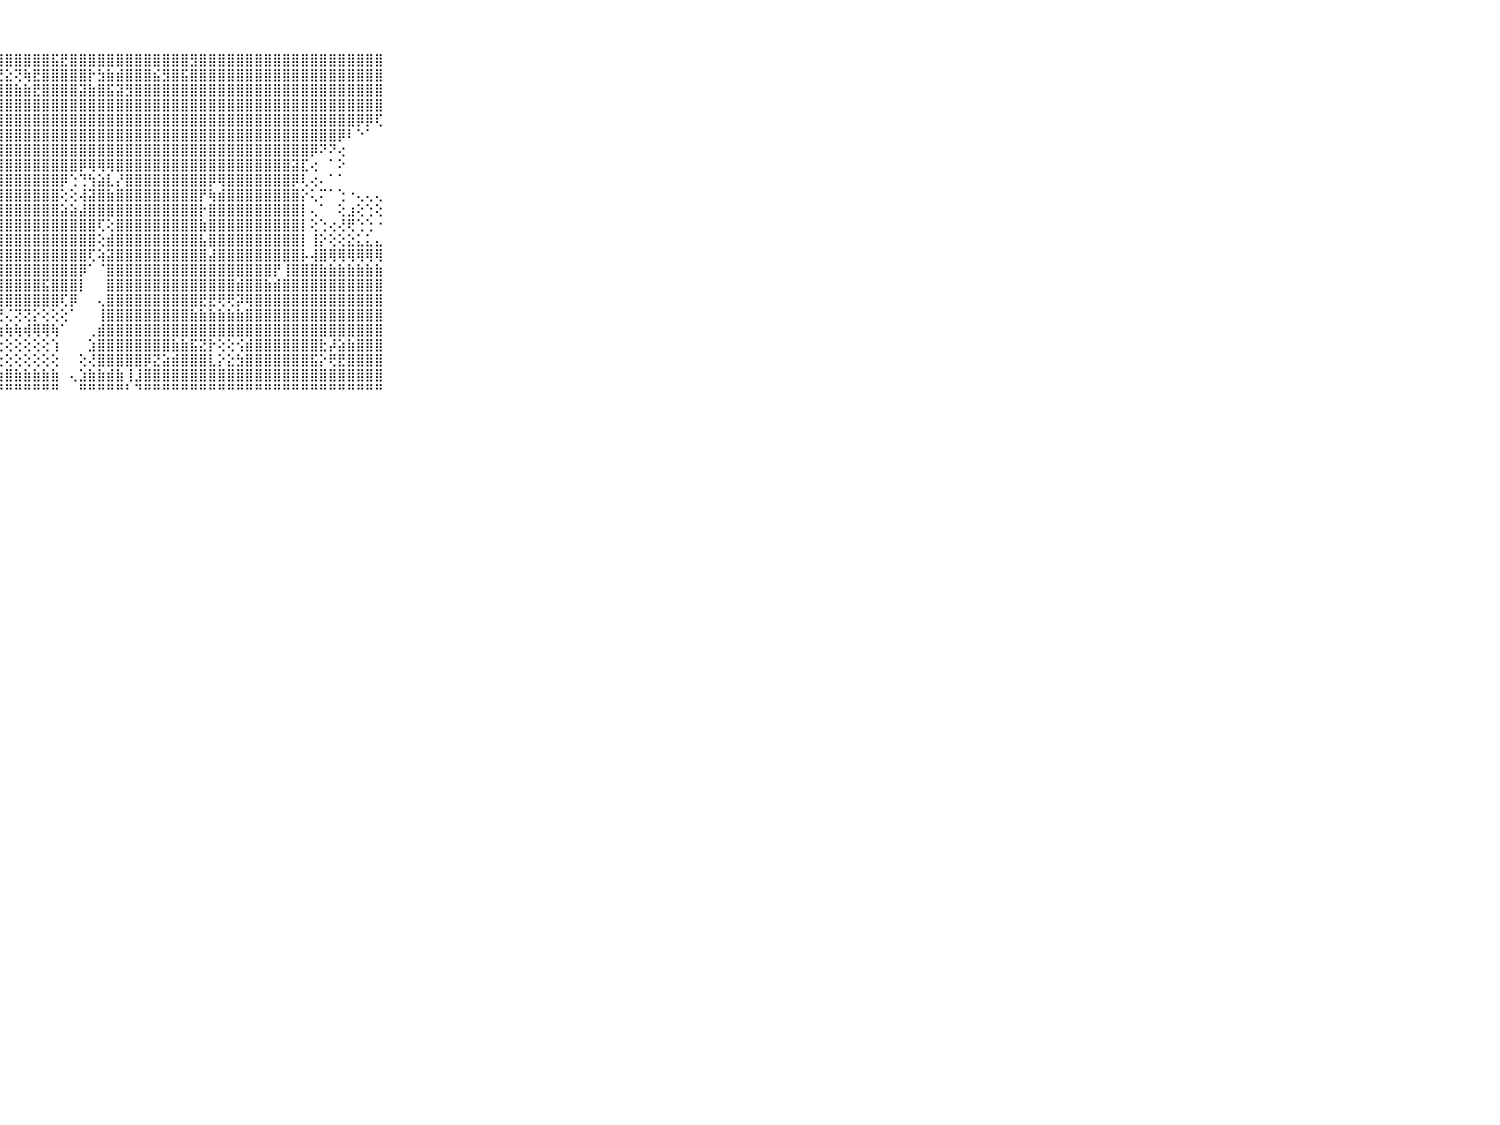

⠀⠀⠀⠀⠀⠀⠀⠀⠀⠀⠀⢺⣷⣜⢿⣿⣽⣿⣾⣿⣿⣟⢿⣟⢿⣿⢾⣿⣿⣿⣿⣿⣿⣯⣟⣿⣿⣿⣿⣿⣿⣿⣿⣿⣿⣿⣿⣿⣻⣿⣿⣿⣿⣿⣿⣿⣿⣿⣿⣿⣿⣿⣿⣿⣿⣿⣿⣿⣿⠀⠀⠀⠀⠀⠀⠀⠀⠀⠀⠀⠀
⠀⠀⠀⠀⠀⠀⠀⠀⠀⠀⠀⡵⣷⣷⣿⣾⣺⢎⢝⣳⣾⣞⣧⣷⢽⣿⢏⣟⣕⢝⢷⣟⣿⣿⣿⣿⣿⡗⣳⣷⣾⣿⣿⣿⣮⣻⣿⣯⣿⣿⣿⣿⣿⣿⣿⣿⣿⣿⣿⣿⣿⣿⣿⣿⣿⣿⣿⣿⣿⠀⠀⠀⠀⠀⠀⠀⠀⠀⠀⠀⠀
⠀⠀⠀⠀⠀⠀⠀⠀⠀⠀⠀⢿⣿⣿⡿⣿⣿⣷⣾⣳⣿⣕⣣⢿⢿⣯⣾⣿⣿⣷⣷⣟⣿⣿⣿⣿⣽⣷⣿⣯⣽⣻⣿⣿⣿⣿⣿⣿⣿⣿⣿⣿⣿⣿⣿⣿⣿⣿⣿⣿⣿⣿⣿⣿⣿⣿⣿⣿⣿⠀⠀⠀⠀⠀⠀⠀⠀⠀⠀⠀⠀
⠀⠀⠀⠀⠀⠀⠀⠀⠀⠀⠀⣿⣿⣷⣷⣿⣮⣮⣹⣿⣿⣿⣿⣿⣿⣿⣿⣾⣿⣿⣿⣿⣿⣿⣿⣿⣿⣿⣿⣿⣿⣿⣿⣿⣿⣿⣿⣿⣿⣿⣿⣿⣿⣿⣿⣿⣿⣿⣿⣿⣿⣿⣿⣿⣿⣿⣿⣿⣿⠀⠀⠀⠀⠀⠀⠀⠀⠀⠀⠀⠀
⠀⠀⠀⠀⠀⠀⠀⠀⠀⠀⠀⣿⣿⣿⣿⣿⣿⣿⣿⣿⣿⣿⣿⣿⣿⣿⣿⣿⣿⣿⣿⣿⣿⣿⣿⣿⣿⣿⣿⣿⣿⣿⣿⣿⣿⣿⣿⣿⣿⣿⣿⣿⣿⣿⣿⣿⣿⣿⣿⣿⣿⣿⣿⣿⣿⣿⡿⡿⢏⠀⠀⠀⠀⠀⠀⠀⠀⠀⠀⠀⠀
⠀⠀⠀⠀⠀⠀⠀⠀⠀⠀⠀⣿⣿⣿⣿⣿⣿⣿⣿⣿⣿⣿⣿⣿⣿⣿⣿⣿⣿⣿⣿⣿⣿⣿⣿⣿⣿⣿⣿⣿⣿⣿⣿⣿⣿⣿⣿⣿⣿⣿⣿⣿⣿⣿⣿⣿⣿⣿⣿⣿⣿⣿⣿⣿⡿⠇⠑⠁⠀⠀⠀⠀⠀⠀⠀⠀⠀⠀⠀⠀⠀
⠀⠀⠀⠀⠀⠀⠀⠀⠀⠀⠀⠟⢏⢝⣝⡝⢝⢝⢿⣿⣿⣿⣿⣿⣿⣿⣿⣿⣿⣿⣿⣿⣿⣿⣿⣿⣿⣿⣿⣿⣿⣿⣿⣿⣿⣿⣿⣿⣿⣿⣿⣿⣿⣿⣿⣿⣿⣿⣿⣿⣿⡿⠝⠝⢔⠀⠀⠀⠀⠀⠀⠀⠀⠀⠀⠀⠀⠀⠀⠀⠀
⠀⠀⠀⠀⠀⠀⠀⠀⠀⠀⠀⢖⢖⢆⢕⢜⢝⢳⣕⡕⢻⣿⣿⣿⣿⣿⣿⣿⣿⣿⣿⣿⣿⣿⣿⣿⡿⢿⢿⢿⣿⣿⣿⣿⣿⣿⣿⣿⣿⣿⣿⣿⣿⣿⣿⣿⣿⣿⣿⣽⣏⢔⠀⠁⠕⠀⠀⠀⠀⠀⠀⠀⠀⠀⠀⠀⠀⠀⠀⠀⠀
⠀⠀⠀⠀⠀⠀⠀⠀⠀⠀⠀⢕⢕⢕⢕⢕⢕⢕⢜⣿⣧⢜⣿⣿⣿⣿⣿⣿⣿⣿⣿⣿⣿⣿⡿⢑⢙⢳⣵⣇⡜⣿⣿⣿⣿⣿⣿⣿⣿⣿⡿⢿⣿⣿⣿⣿⣿⣿⣿⡿⢇⢔⠄⠁⠁⠀⠀⠀⠀⠀⠀⠀⠀⠀⠀⠀⠀⠀⠀⠀⠀
⠀⠀⠀⠀⠀⠀⠀⠀⠀⠀⠀⣷⣷⣷⣵⣵⣵⣕⣕⢜⣿⣧⢸⣿⣿⣿⣿⣿⣿⣿⣿⣿⣿⣿⢕⢕⢼⣽⣿⣷⣿⣿⣿⣿⣿⣿⣿⣿⣿⡟⢷⣾⣿⣿⣿⣿⣿⣿⣿⣿⡕⢅⠍⠁⢑⠐⢄⢄⢄⠀⠀⠀⠀⠀⠀⠀⠀⠀⠀⠀⠀
⠀⠀⠀⠀⠀⠀⠀⠀⠀⠀⠀⣿⣿⣿⣿⣿⣿⣿⣿⣿⣿⣿⡕⣿⣿⣿⣿⣿⣿⣿⣿⣿⣿⣿⣵⣵⣼⣿⣿⣿⣿⣿⣿⣿⣿⣿⣿⣿⣿⡗⣿⣿⣿⣿⣿⣿⣿⣿⣿⣿⡇⢄⠁⠀⢕⣰⢕⢑⢕⠀⠀⠀⠀⠀⠀⠀⠀⠀⠀⠀⠀
⠀⠀⠀⠀⠀⠀⠀⠀⠀⠀⠀⣿⣿⣿⣿⣿⣿⣿⣿⣿⣿⣿⣜⣿⣿⣿⣿⣿⣿⣿⣿⣿⣿⣿⣿⣿⣿⣿⢏⢕⣿⣿⣿⣿⣿⣿⣿⣿⣿⣷⣿⣿⣿⣿⣿⣿⣿⣿⣿⣿⡇⢕⢑⢔⢜⢟⢑⢑⠐⠀⠀⠀⠀⠀⠀⠀⠀⠀⠀⠀⠀
⠀⠀⠀⠀⠀⠀⠀⠀⠀⠀⠀⣿⣿⣿⣿⣿⣿⣿⣿⣿⣿⡿⢻⣿⣿⣿⣿⣿⣿⣿⣿⣿⣿⣿⣿⣿⣿⣿⢕⣾⣿⣿⣿⣿⣿⣿⣿⣿⣿⣧⣿⣿⣿⣿⣿⣿⣿⣿⣿⣿⡇⢸⡕⢕⢕⣕⣅⣅⣄⠀⠀⠀⠀⠀⠀⠀⠀⠀⠀⠀⠀
⠀⠀⠀⠀⠀⠀⠀⠀⠀⠀⠀⣿⣿⣿⣿⣿⣿⣿⣿⣿⣿⡇⢸⣿⣿⣿⣿⣿⣿⣿⣿⣿⣿⣿⣿⣿⣿⢏⢵⣽⣿⣿⣿⣿⣿⣿⣿⣿⣿⣿⣼⣿⣿⣿⣿⣿⣿⣿⣿⣿⡧⢼⣿⢿⢿⢿⢿⢿⢿⠀⠀⠀⠀⠀⠀⠀⠀⠀⠀⠀⠀
⠀⠀⠀⠀⠀⠀⠀⠀⠀⠀⠀⣿⣿⣿⣿⣿⣿⣿⣿⣿⣿⡧⢸⣿⣿⣿⣿⣿⣿⣿⣿⣿⣿⣿⣿⣿⡿⠁⠈⣿⣿⣿⣿⣿⣿⣿⣿⣿⣿⣿⣿⣿⣿⣿⣿⣿⣿⡟⢸⣿⣿⣿⣷⣷⣷⣷⣷⣷⣷⠀⠀⠀⠀⠀⠀⠀⠀⠀⠀⠀⠀
⠀⠀⠀⠀⠀⠀⠀⠀⠀⠀⠀⣿⣿⣿⣿⣿⣿⣿⣿⣿⣿⡇⢸⣿⣿⣿⣿⣿⣿⣿⣿⣿⣯⣿⣿⣿⡇⠀⠀⣿⣿⣿⣿⣿⣿⣿⣿⣿⣿⣿⣿⣿⣿⣾⣿⣿⣷⣾⣿⣿⣿⣿⣿⣿⣿⣿⣿⣿⣿⠀⠀⠀⠀⠀⠀⠀⠀⠀⠀⠀⠀
⠀⠀⠀⠀⠀⠀⠀⠀⠀⠀⠀⣿⣿⣿⣿⣿⣿⣿⣿⣿⣿⢇⢸⣿⣿⣿⣿⣿⣿⣿⣿⣿⣿⣿⢏⡿⠀⠀⢄⣿⣿⣿⣿⣿⣿⣿⣿⣿⣿⣟⣟⢟⢟⡽⢿⣿⣿⣿⣿⣿⣿⣿⣿⣿⣿⣿⣿⣿⣿⠀⠀⠀⠀⠀⠀⠀⠀⠀⠀⠀⠀
⠀⠀⠀⠀⠀⠀⠀⠀⠀⠀⠀⣽⣽⣽⣿⣿⣿⣯⣽⣽⣵⣵⡵⠟⠟⢝⢙⢝⢌⢝⢝⡕⢕⢕⢕⠁⠀⠀⢸⣿⣿⣿⣿⣿⣿⣿⣿⣿⣷⣷⣷⣷⣷⣷⣿⣿⣿⣿⣿⣿⣿⣿⣿⣿⣿⣿⣿⣿⣿⠀⠀⠀⠀⠀⠀⠀⠀⠀⠀⠀⠀
⠀⠀⠀⠀⠀⠀⠀⠀⠀⠀⠀⢿⢿⢟⢟⡟⡏⣽⣽⣵⣴⢕⢕⢕⢵⢵⢷⢷⢷⢷⢾⢿⢿⢷⠁⠀⠀⢀⣾⣿⣿⣿⣿⣿⣿⣿⣿⣿⣿⣿⣿⣿⣿⣿⣿⣿⣿⣿⣿⣿⣿⣿⣿⣿⣿⣿⣿⣿⣿⠀⠀⠀⠀⠀⠀⠀⠀⠀⠀⠀⠀
⠀⠀⠀⠀⠀⠀⠀⠀⠀⠀⠀⢱⢕⢪⢇⢝⢝⢟⡻⢿⡽⢕⢕⢕⢕⢕⢕⢕⢕⢕⢕⢕⢕⢱⠀⠀⠀⣱⣿⣿⣿⣿⣿⣿⣿⣿⣷⣷⣯⣝⡗⢕⢕⢪⣾⣿⣿⣿⣿⣿⣿⣿⣗⡼⣵⣷⣿⣿⣿⠀⠀⠀⠀⠀⠀⠀⠀⠀⠀⠀⠀
⠀⠀⠀⠀⠀⠀⠀⠀⠀⠀⠀⢕⢕⢇⢕⢕⢕⢕⢕⢕⢕⢕⢕⢕⢞⢇⢕⢕⢕⢕⢕⢕⢕⢕⠀⠀⢕⢜⣿⣿⣿⣿⣿⡿⣝⣵⣾⣿⣿⣿⣇⡕⣕⣳⣿⣿⣿⣿⣿⣿⣿⣯⡕⢟⣟⣿⣿⣿⣿⠀⠀⠀⠀⠀⠀⠀⠀⠀⠀⠀⠀
⠀⠀⠀⠀⠀⠀⠀⠀⠀⠀⠀⢕⢕⢕⢕⢕⢕⢕⢕⢝⢝⢕⢕⢜⢏⢟⢟⣷⣿⣷⣷⣷⣷⣷⠀⢄⣱⣷⣷⣾⣷⢸⣸⣿⣿⣿⣿⣿⣿⣿⣿⣿⣿⣿⣿⣿⣿⣿⣿⣿⣿⣿⣿⣿⣿⣿⣿⣿⣿⠀⠀⠀⠀⠀⠀⠀⠀⠀⠀⠀⠀
⠀⠀⠀⠀⠀⠀⠀⠀⠀⠀⠀⠑⠑⠑⠑⠑⠑⠑⠑⠑⠑⠑⠑⠑⠑⠚⠛⠛⠛⠛⠛⠛⠛⠛⠀⠀⠛⠛⠛⠛⠛⠃⠙⠛⠛⠛⠛⠛⠛⠛⠛⠛⠛⠛⠛⠛⠛⠛⠛⠛⠛⠛⠛⠛⠛⠛⠛⠛⠛⠀⠀⠀⠀⠀⠀⠀⠀⠀⠀⠀⠀